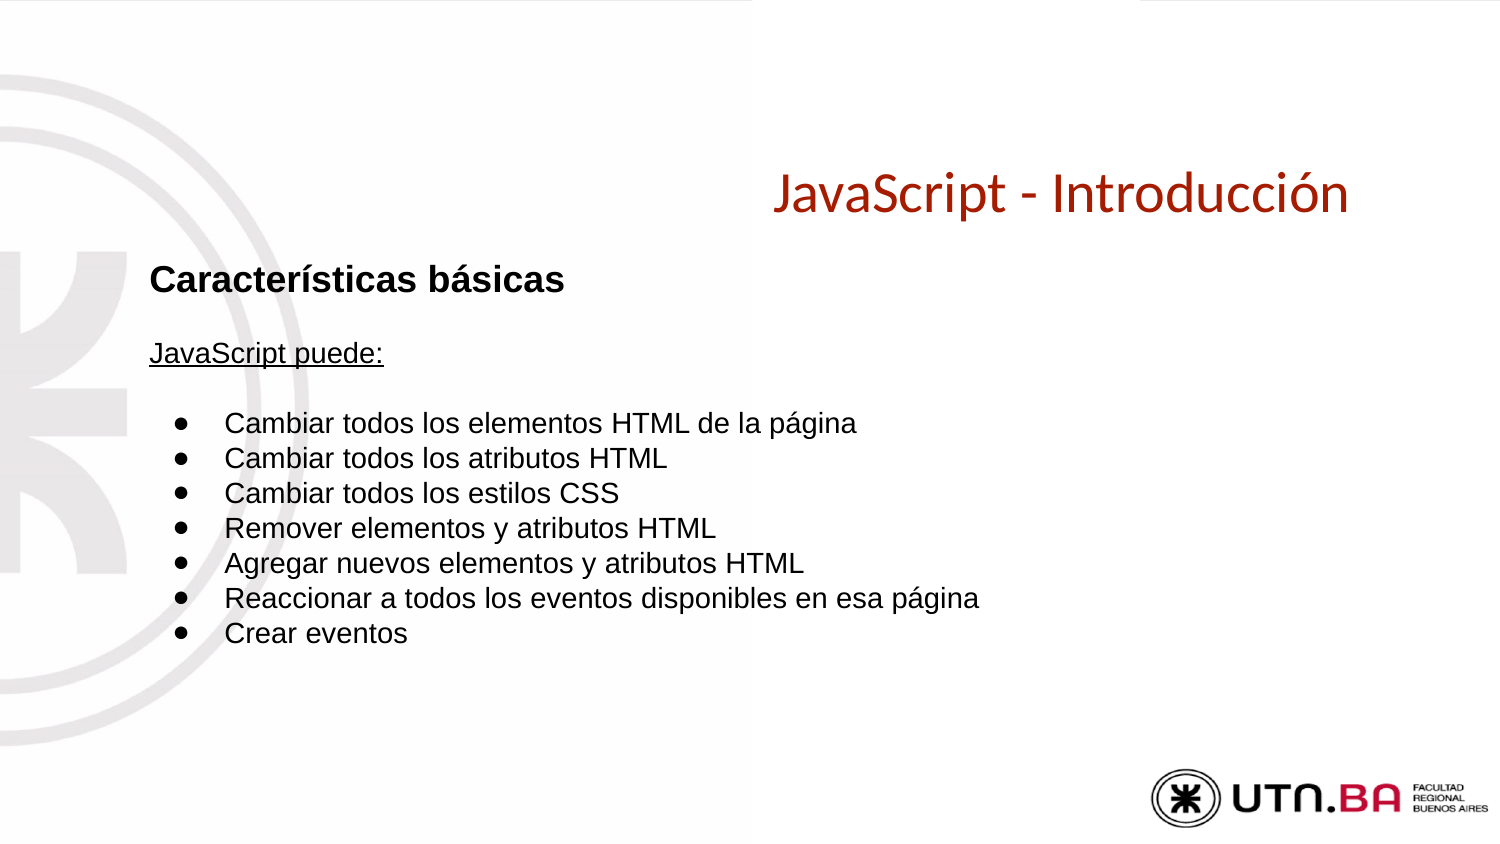

# JavaScript - Introducción

Características básicas

JavaScript puede:

Cambiar todos los elementos HTML de la página
Cambiar todos los atributos HTML
Cambiar todos los estilos CSS
Remover elementos y atributos HTML
Agregar nuevos elementos y atributos HTML
Reaccionar a todos los eventos disponibles en esa página
Crear eventos